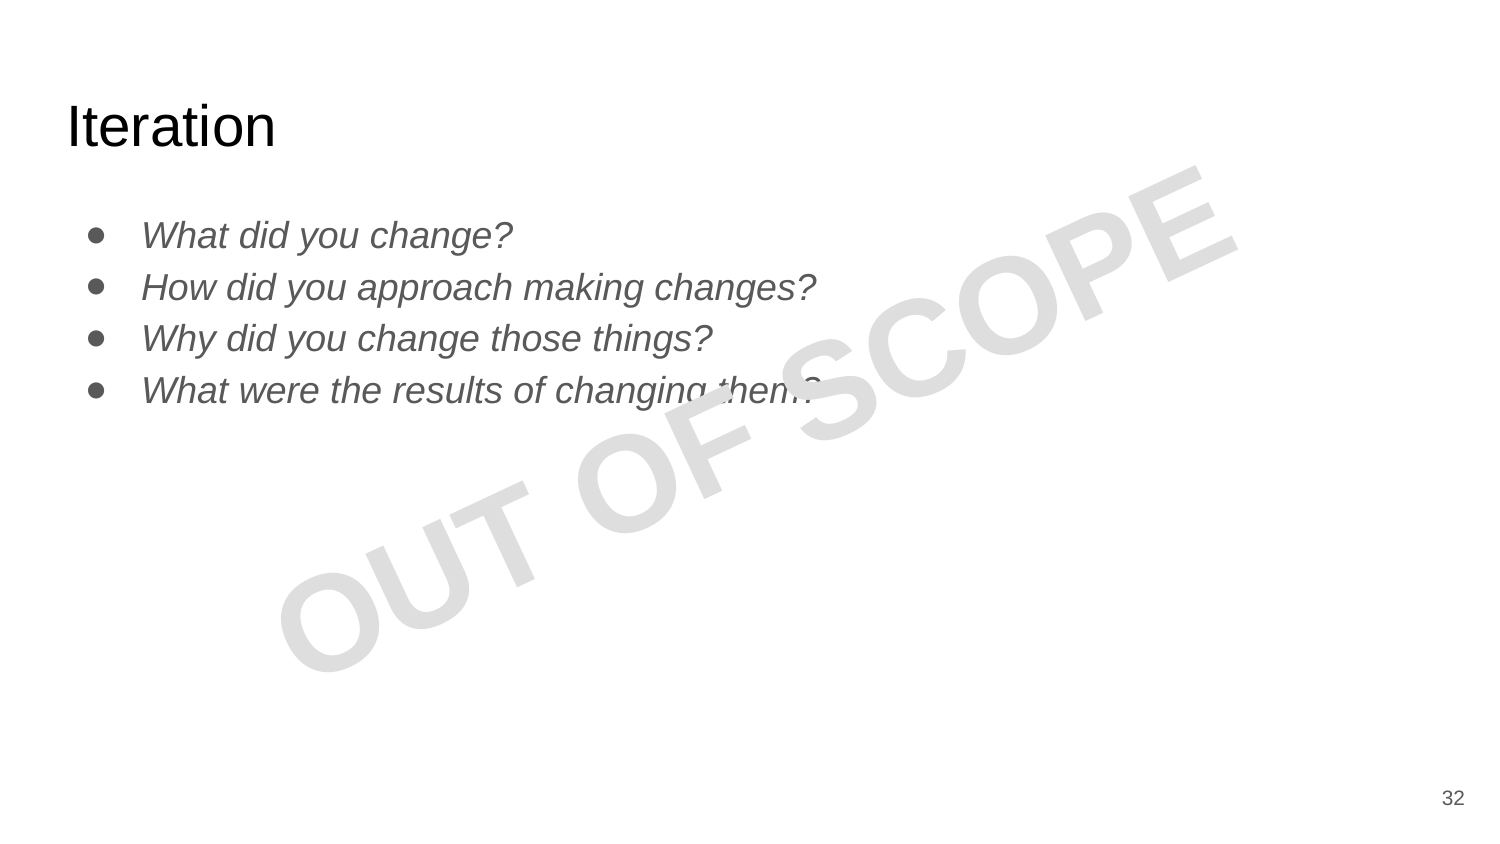

# Iteration
What did you change?
How did you approach making changes?
Why did you change those things?
What were the results of changing them?
OUT OF SCOPE
32